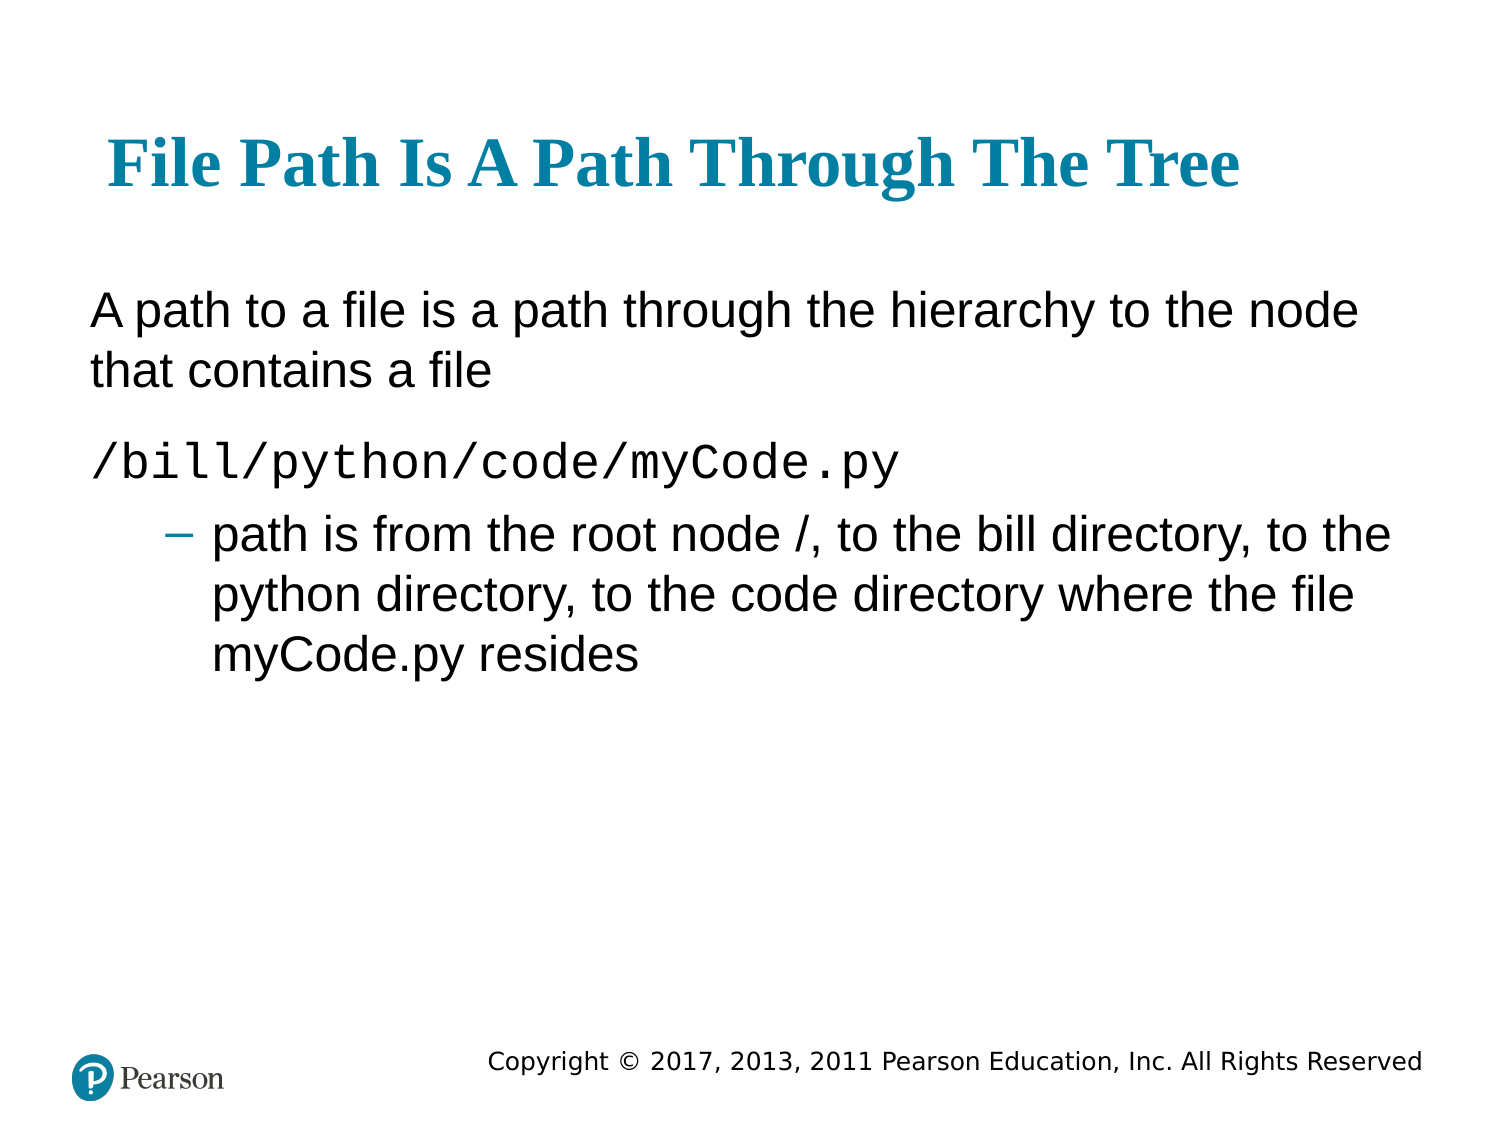

# File Path Is A Path Through The Tree
A path to a file is a path through the hierarchy to the node that contains a file
/bill/python/code/myCode.py
path is from the root node /, to the bill directory, to the python directory, to the code directory where the file myCode.py resides